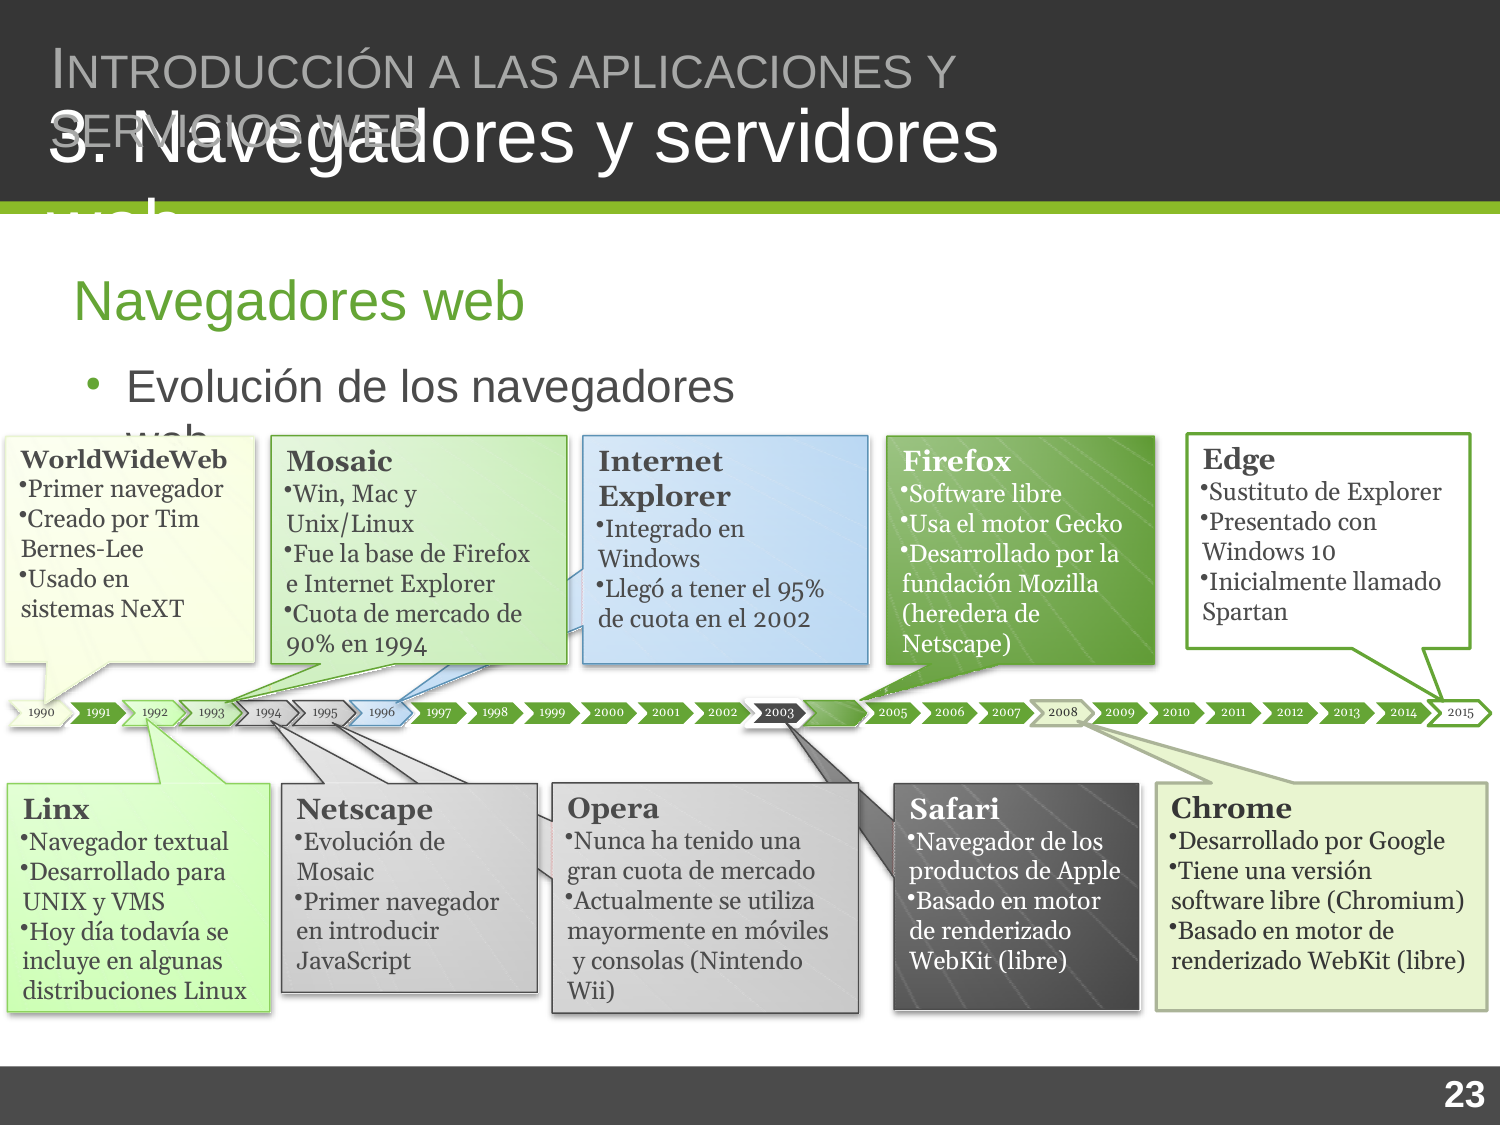

# INTRODUCCIÓN A LAS APLICACIONES Y SERVICIOS WEB
3. Navegadores y servidores web
Navegadores web
Evolución de los navegadores web

Edge
Sustituto de Explorer
Presentado con  Windows 10
Inicialmente llamado  Spartan
Mosaic
Win, Mac y  Unix/Linux
Fue la base de Firefox  e Internet Explorer
Cuota de mercado de  90% en 1994
Internet  Explorer
Integrado en  Windows
Llegó a tener el 95%  de cuota en el 2002
Firefox
Software libre
Usa el motor Gecko
Desarrollado por la  fundación Mozilla  (heredera de  Netscape)
WorldWideWeb
Primer navegador
Creado por Tim  Bernes-Lee
Usado en  sistemas NeXT

1990
1991
1992
1993
1994
1995
1996
1997
1998
1999
2000
2001
2002
2003
2005
2006
2007
2008
2009
2010
2011
2012
2013
2014
2015

Opera
Nunca ha tenido una  gran cuota de mercado
Actualmente se utiliza  mayormente en móviles  y consolas (Nintendo  Wii)
Chrome
Desarrollado por Google
Tiene una versión  software libre (Chromium)
Basado en motor de  renderizado WebKit (libre)
Safari
Navegador de los  productos de Apple
Basado en motor  de renderizado  WebKit (libre)
Linx
Navegador textual
Desarrollado para  UNIX y VMS
Hoy día todavía se  incluye en algunas  distribuciones Linux
Netscape
Evolución de  Mosaic
Primer navegador  en introducir  JavaScript

23